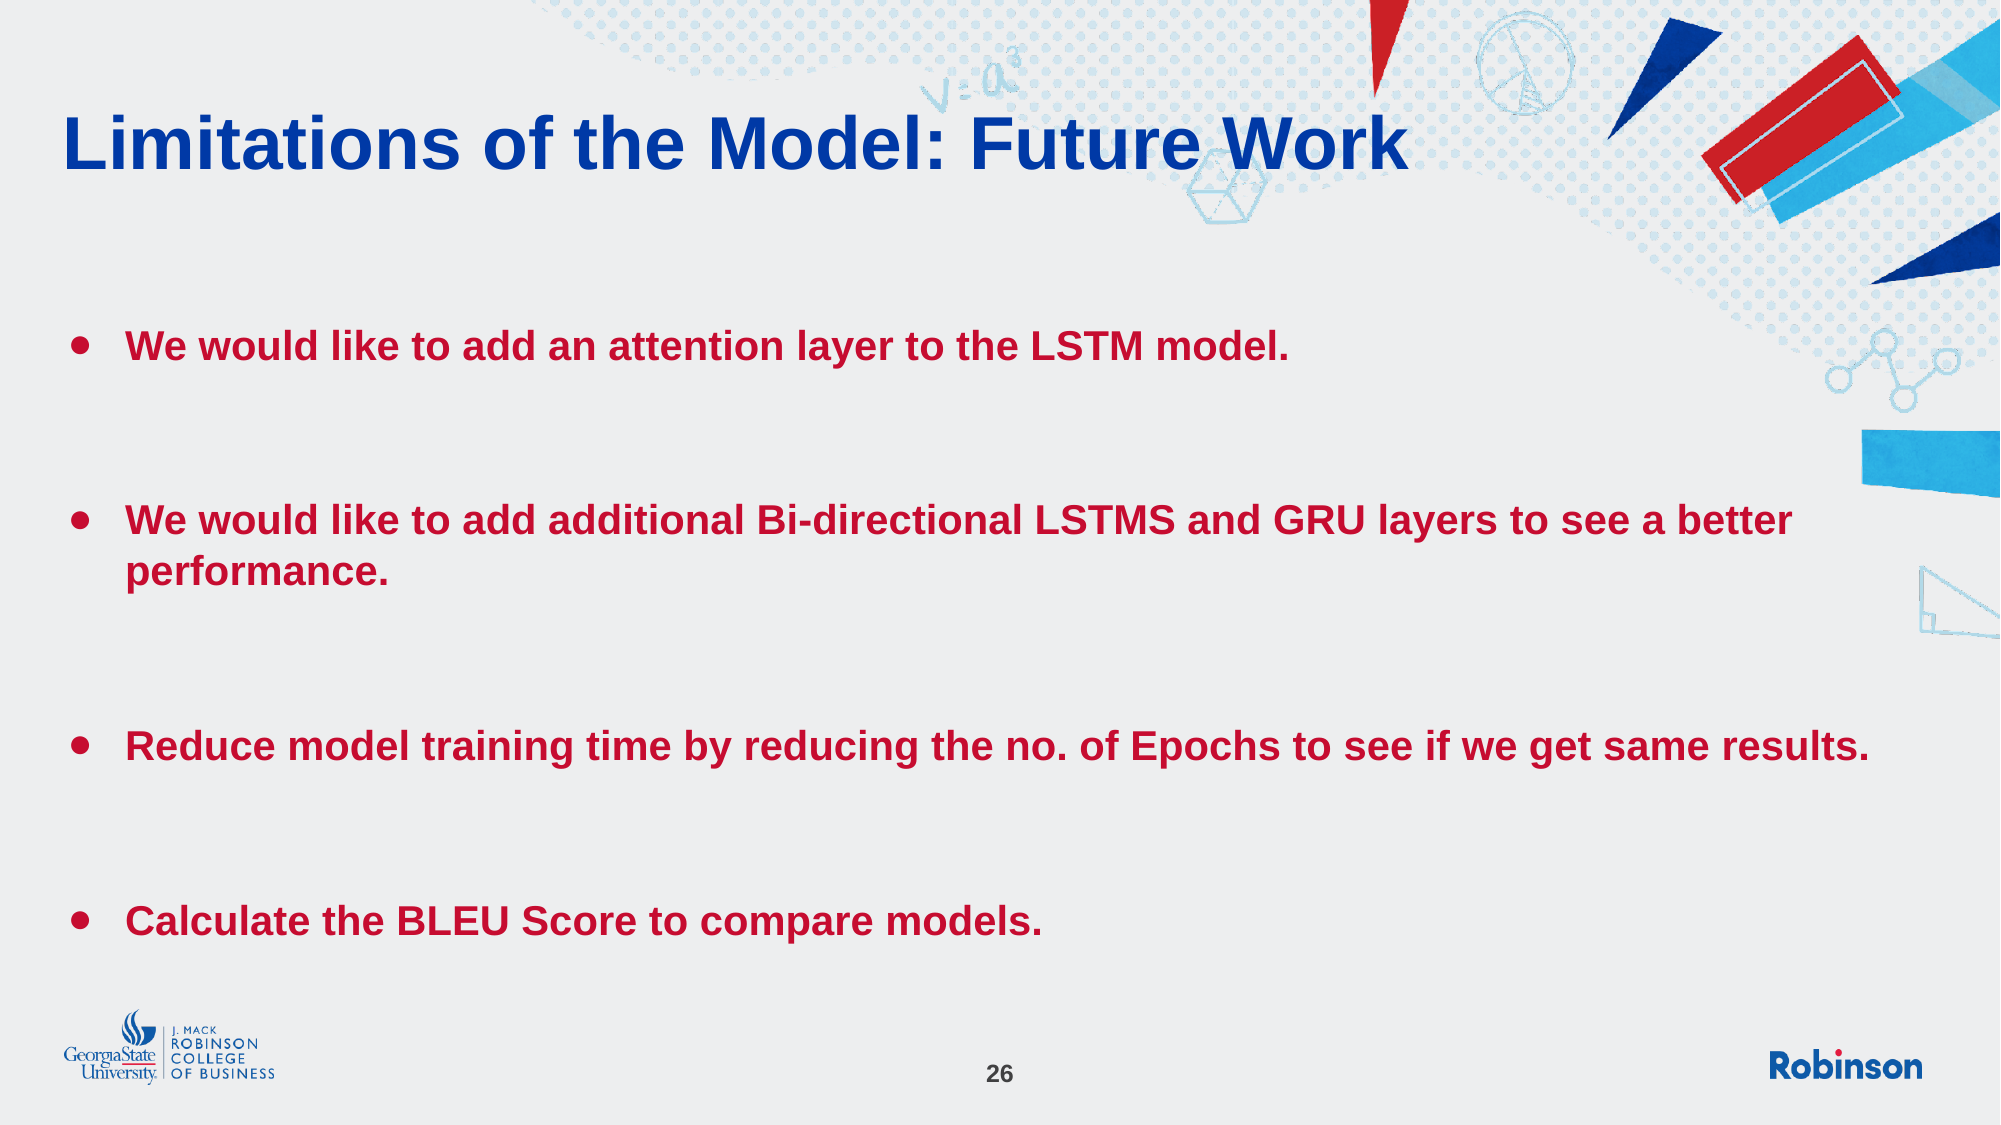

# Limitations of the Model: Future Work

We would like to add an attention layer to the LSTM model.

We would like to add additional Bi-directional LSTMS and GRU layers to see a better performance.

Reduce model training time by reducing the no. of Epochs to see if we get same results.

Calculate the BLEU Score to compare models.
26